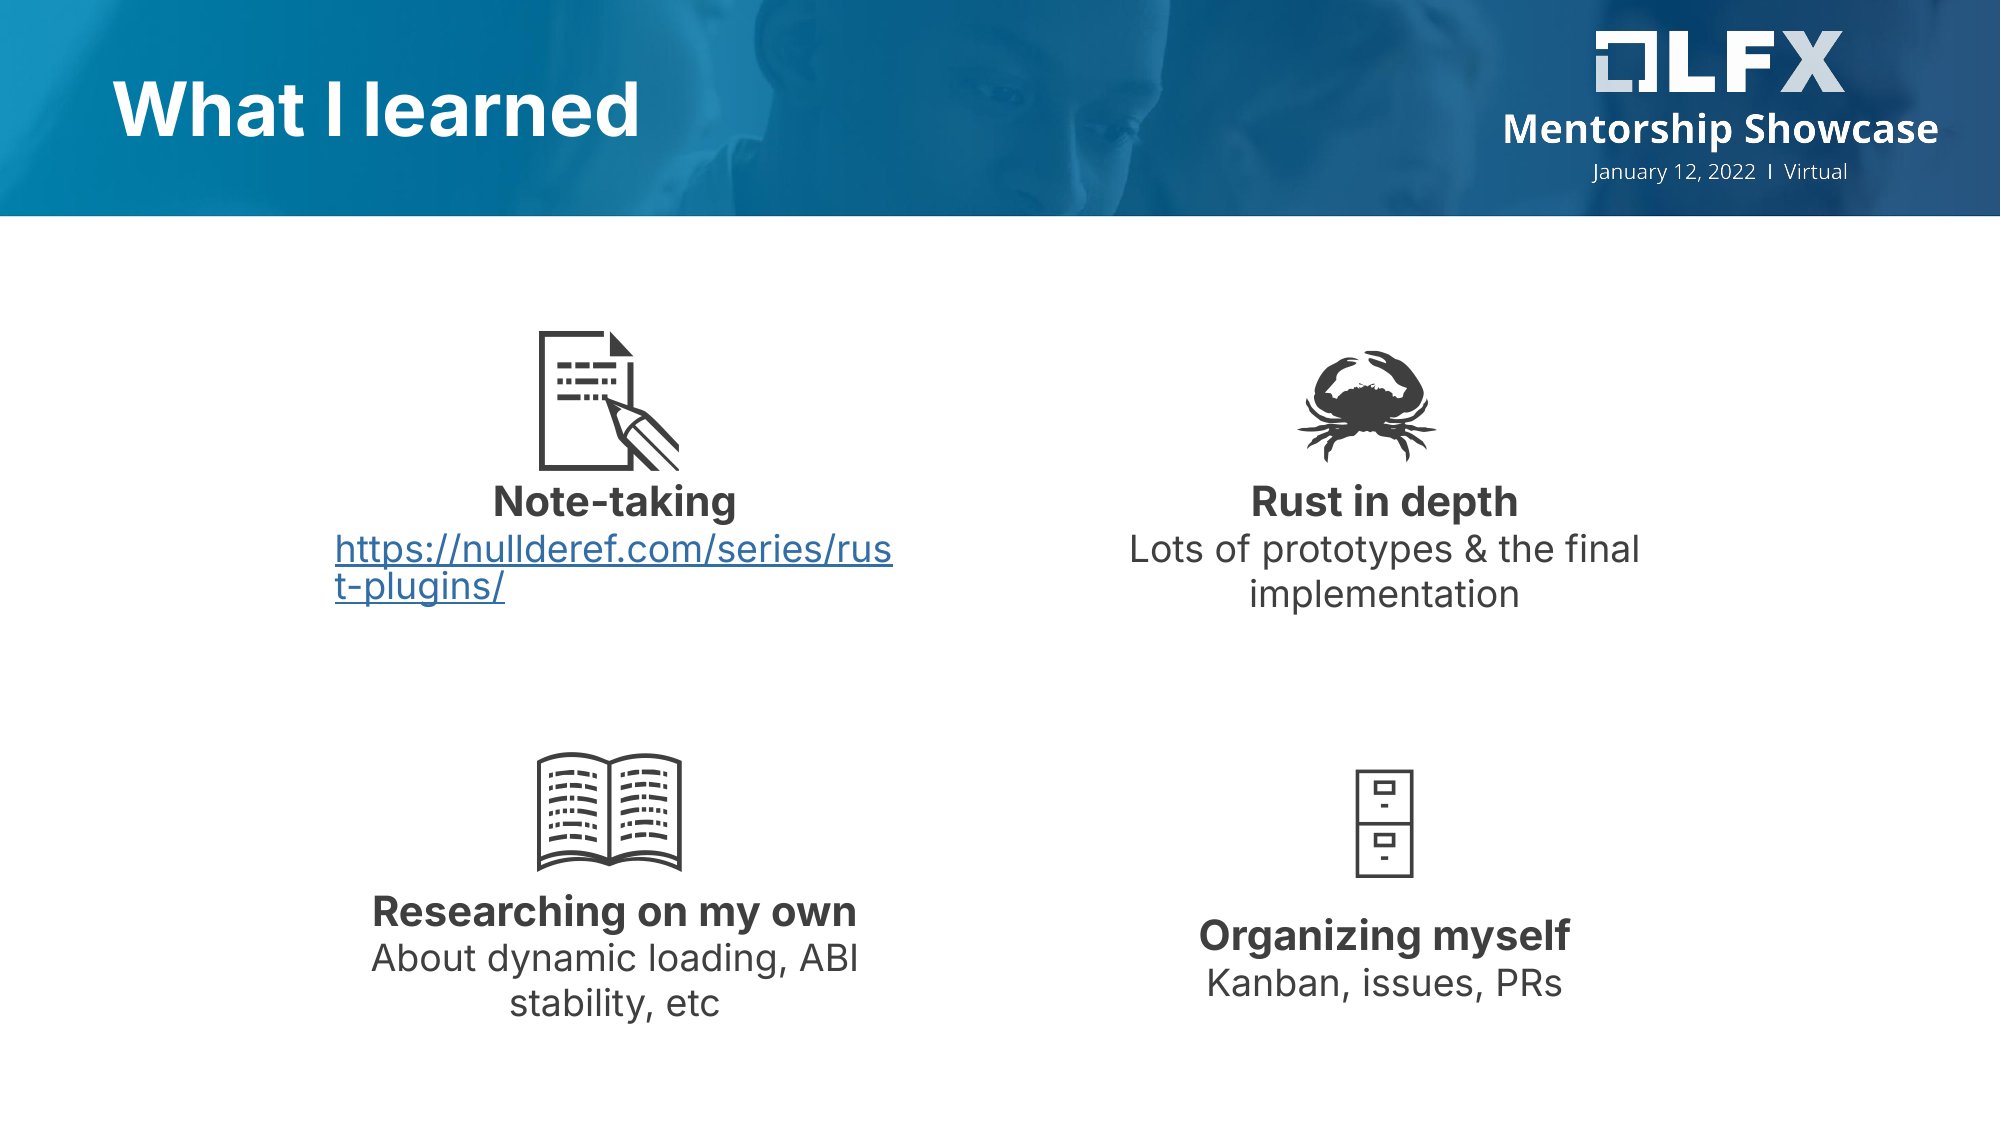

What I learned
📝
Note-taking
https://nullderef.com/series/rust-plugins/
🦀
Rust in depth
Lots of prototypes & the final implementation
🗄️
Organizing myself
Kanban, issues, PRs
📖
Researching on my own
About dynamic loading, ABI stability, etc